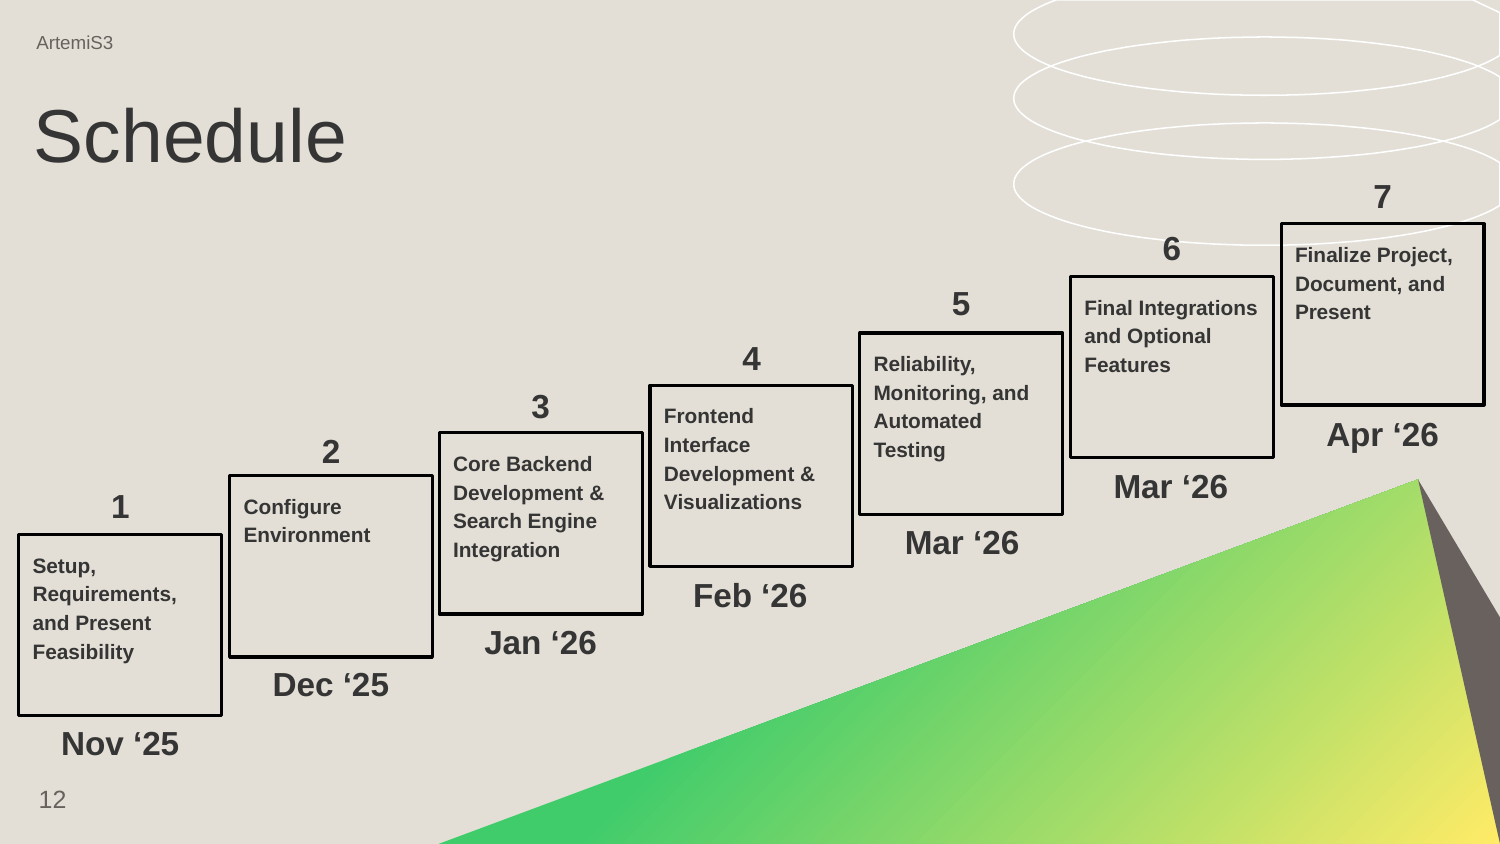

# ArtemiS3
Schedule
7
6
Finalize Project, Document, and Present
5
Final Integrations and Optional Features
4
Reliability, Monitoring, and Automated Testing
3
Frontend Interface Development & Visualizations
Apr ‘26
2
Core Backend Development & Search Engine Integration
Mar ‘26
1
Configure Environment
Mar ‘26
Setup, Requirements, and Present Feasibility
Feb ‘26
Jan ‘26
Dec ‘25
Nov ‘25
12